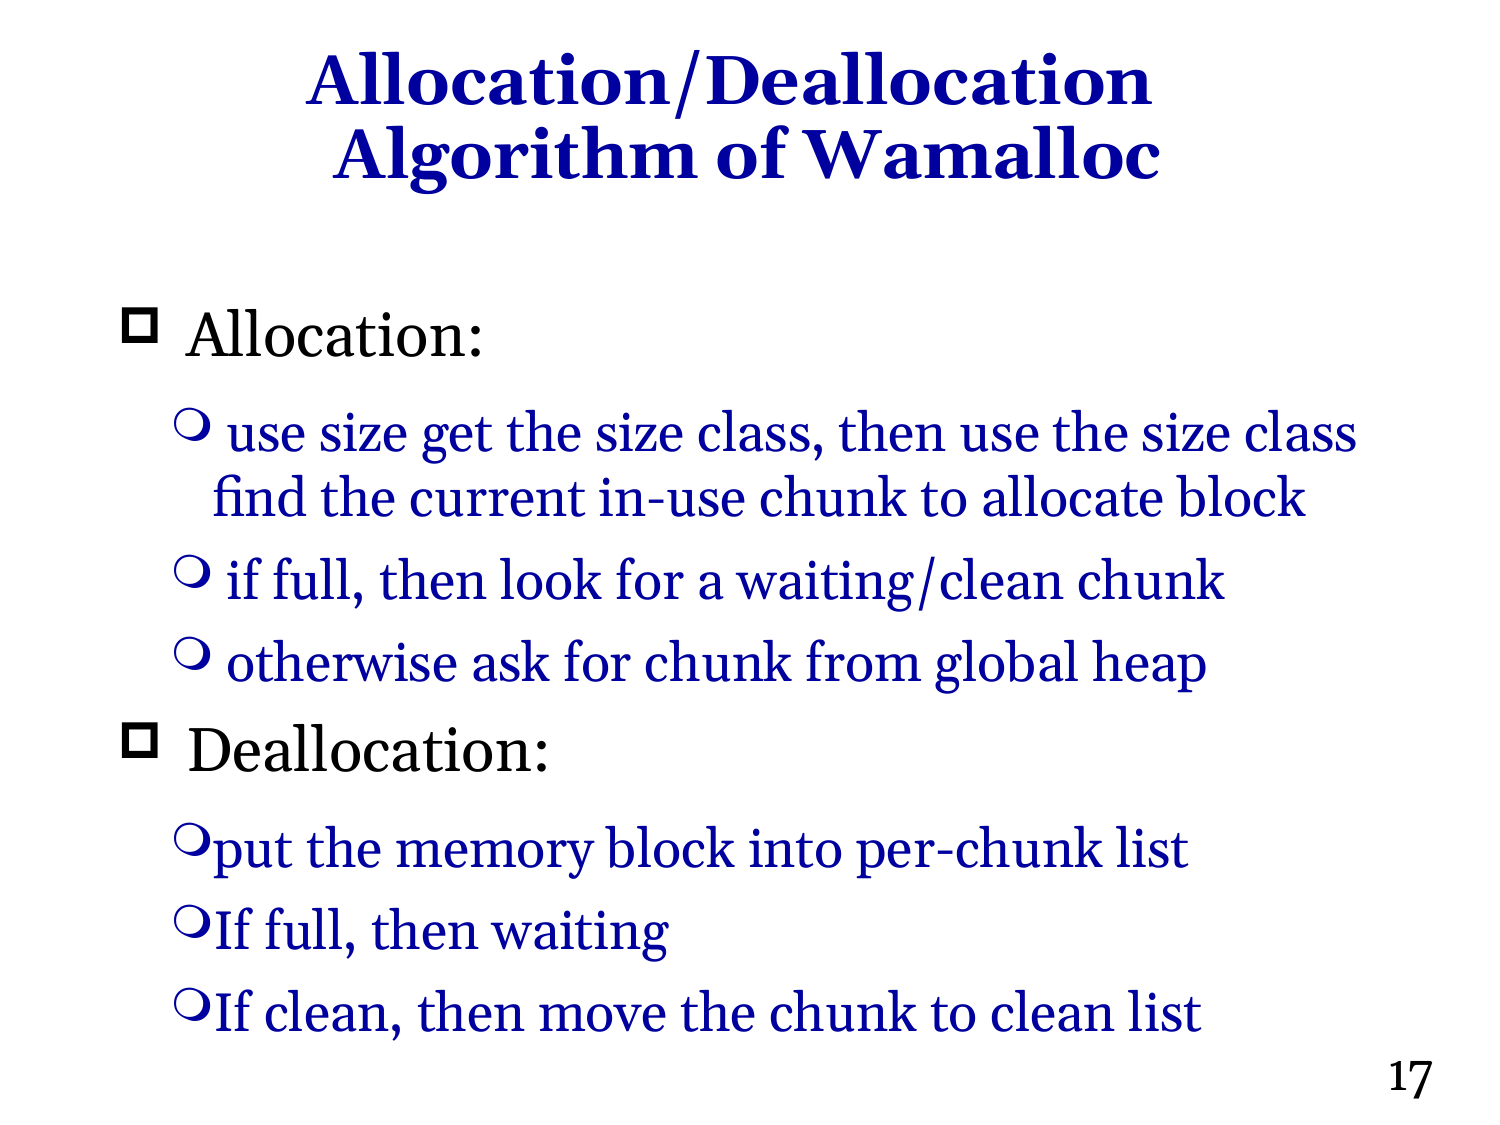

# Allocation/Deallocation Algorithm of Wamalloc
Allocation:
 use size get the size class, then use the size class find the current in-use chunk to allocate block
 if full, then look for a waiting/clean chunk
 otherwise ask for chunk from global heap
Deallocation:
put the memory block into per-chunk list
If full, then waiting
If clean, then move the chunk to clean list

17